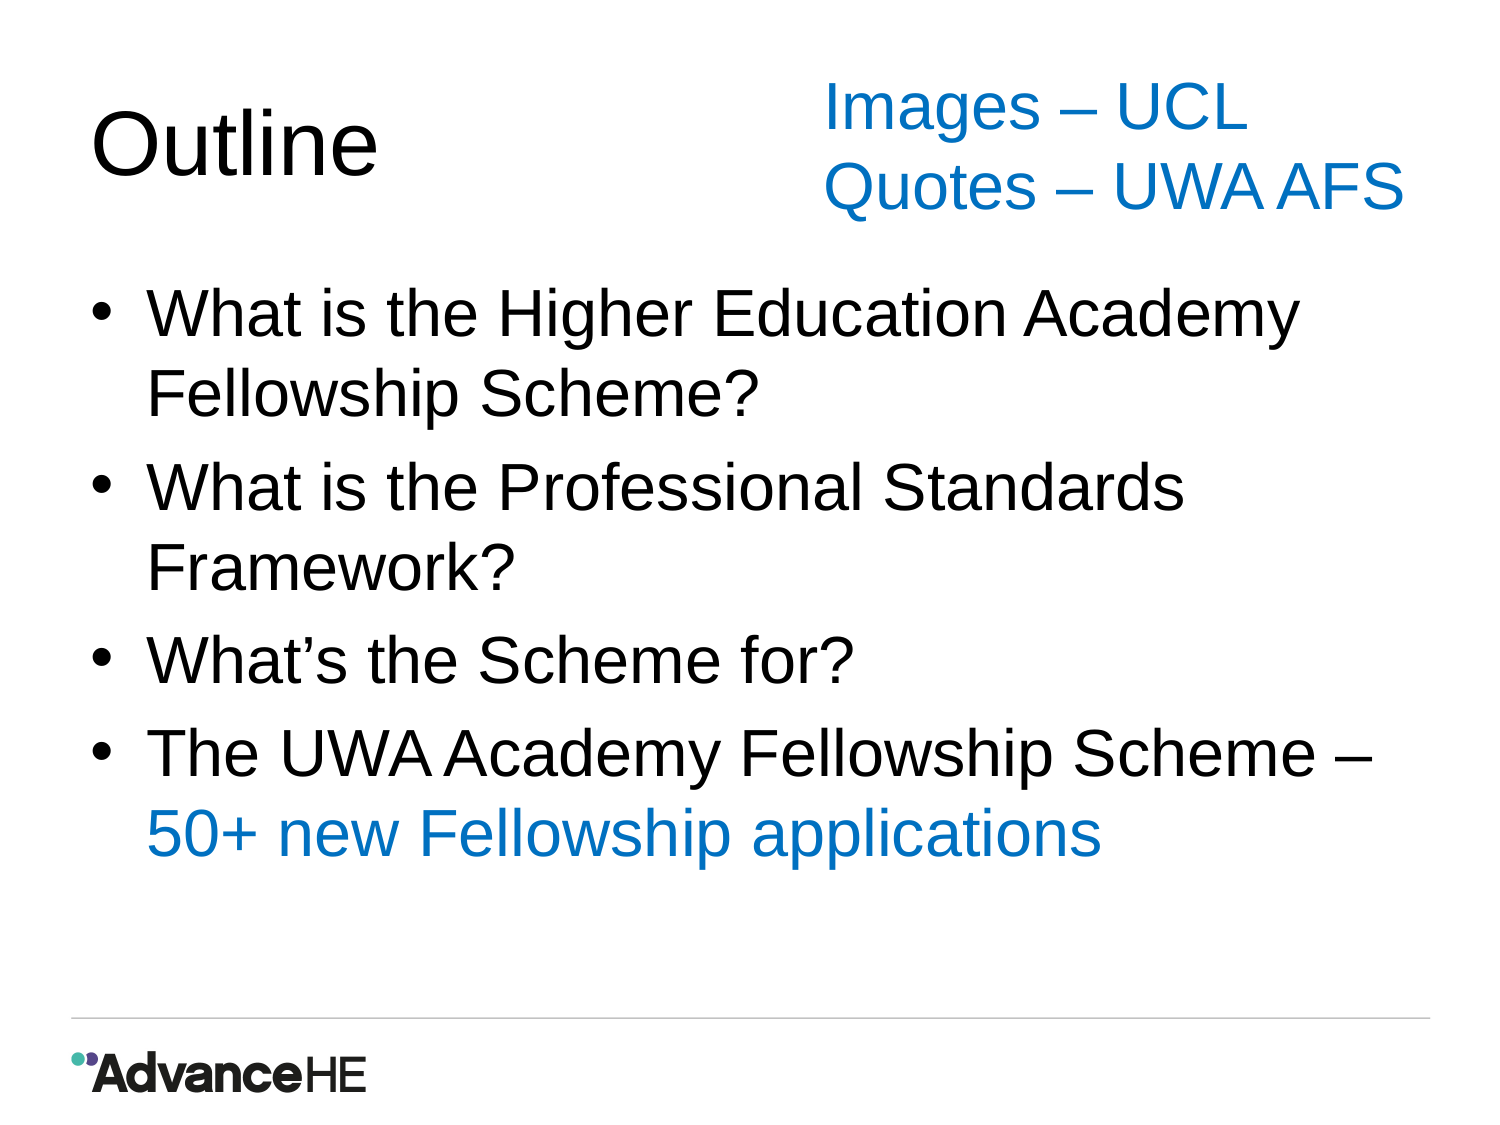

# Outline
Images – UCL
Quotes – UWA AFS
What is the Higher Education Academy Fellowship Scheme?
What is the Professional Standards Framework?
What’s the Scheme for?
The UWA Academy Fellowship Scheme – 50+ new Fellowship applications